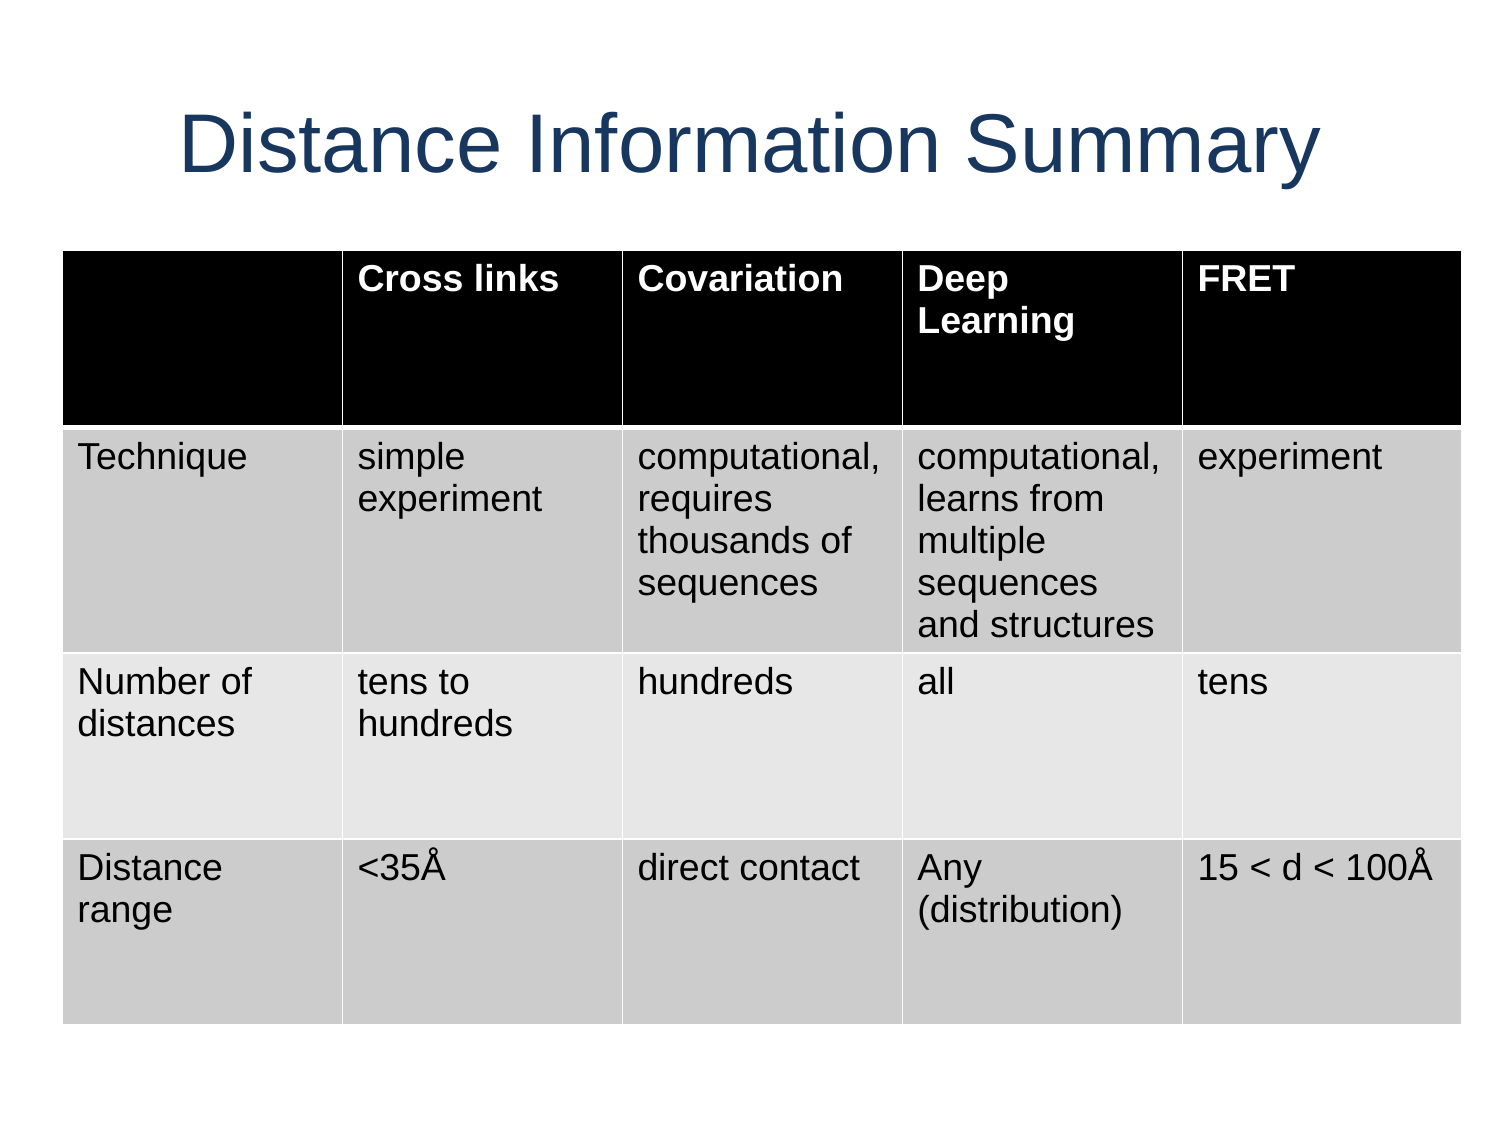

# Distance Information Summary
|  | Cross links | Covariation | Deep Learning | FRET |
| --- | --- | --- | --- | --- |
| Technique | simple experiment | computational, requires thousands of sequences | computational, learns from multiple sequences and structures | experiment |
| Number of distances | tens to hundreds | hundreds | all | tens |
| Distance range | <35Å | direct contact | Any (distribution) | 15 < d < 100Å |